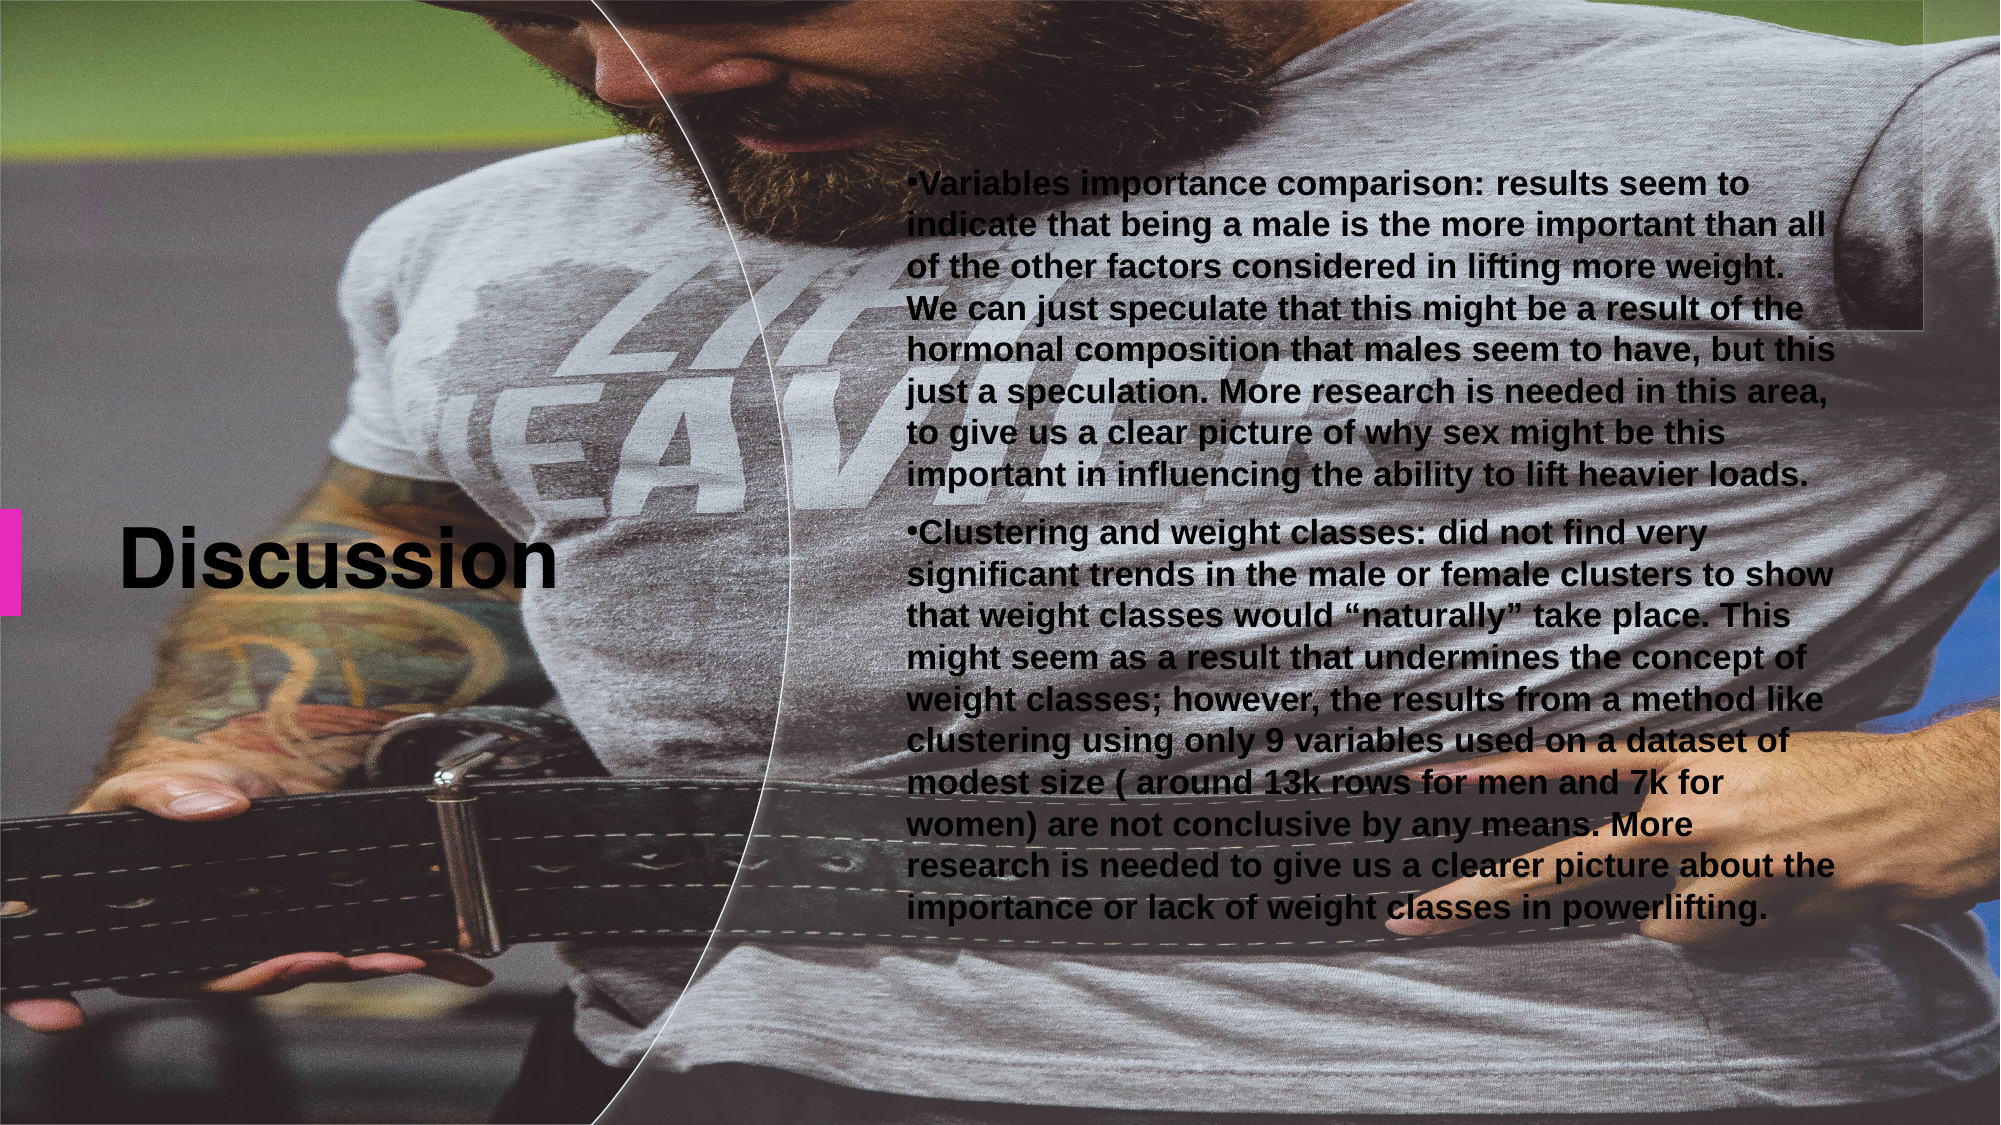

Variables importance comparison: results seem to indicate that being a male is the more important than all of the other factors considered in lifting more weight. We can just speculate that this might be a result of the hormonal composition that males seem to have, but this just a speculation. More research is needed in this area, to give us a clear picture of why sex might be this important in influencing the ability to lift heavier loads.
Clustering and weight classes: did not find very significant trends in the male or female clusters to show that weight classes would “naturally” take place. This might seem as a result that undermines the concept of weight classes; however, the results from a method like clustering using only 9 variables used on a dataset of modest size ( around 13k rows for men and 7k for women) are not conclusive by any means. More research is needed to give us a clearer picture about the importance or lack of weight classes in powerlifting.

# Discussion